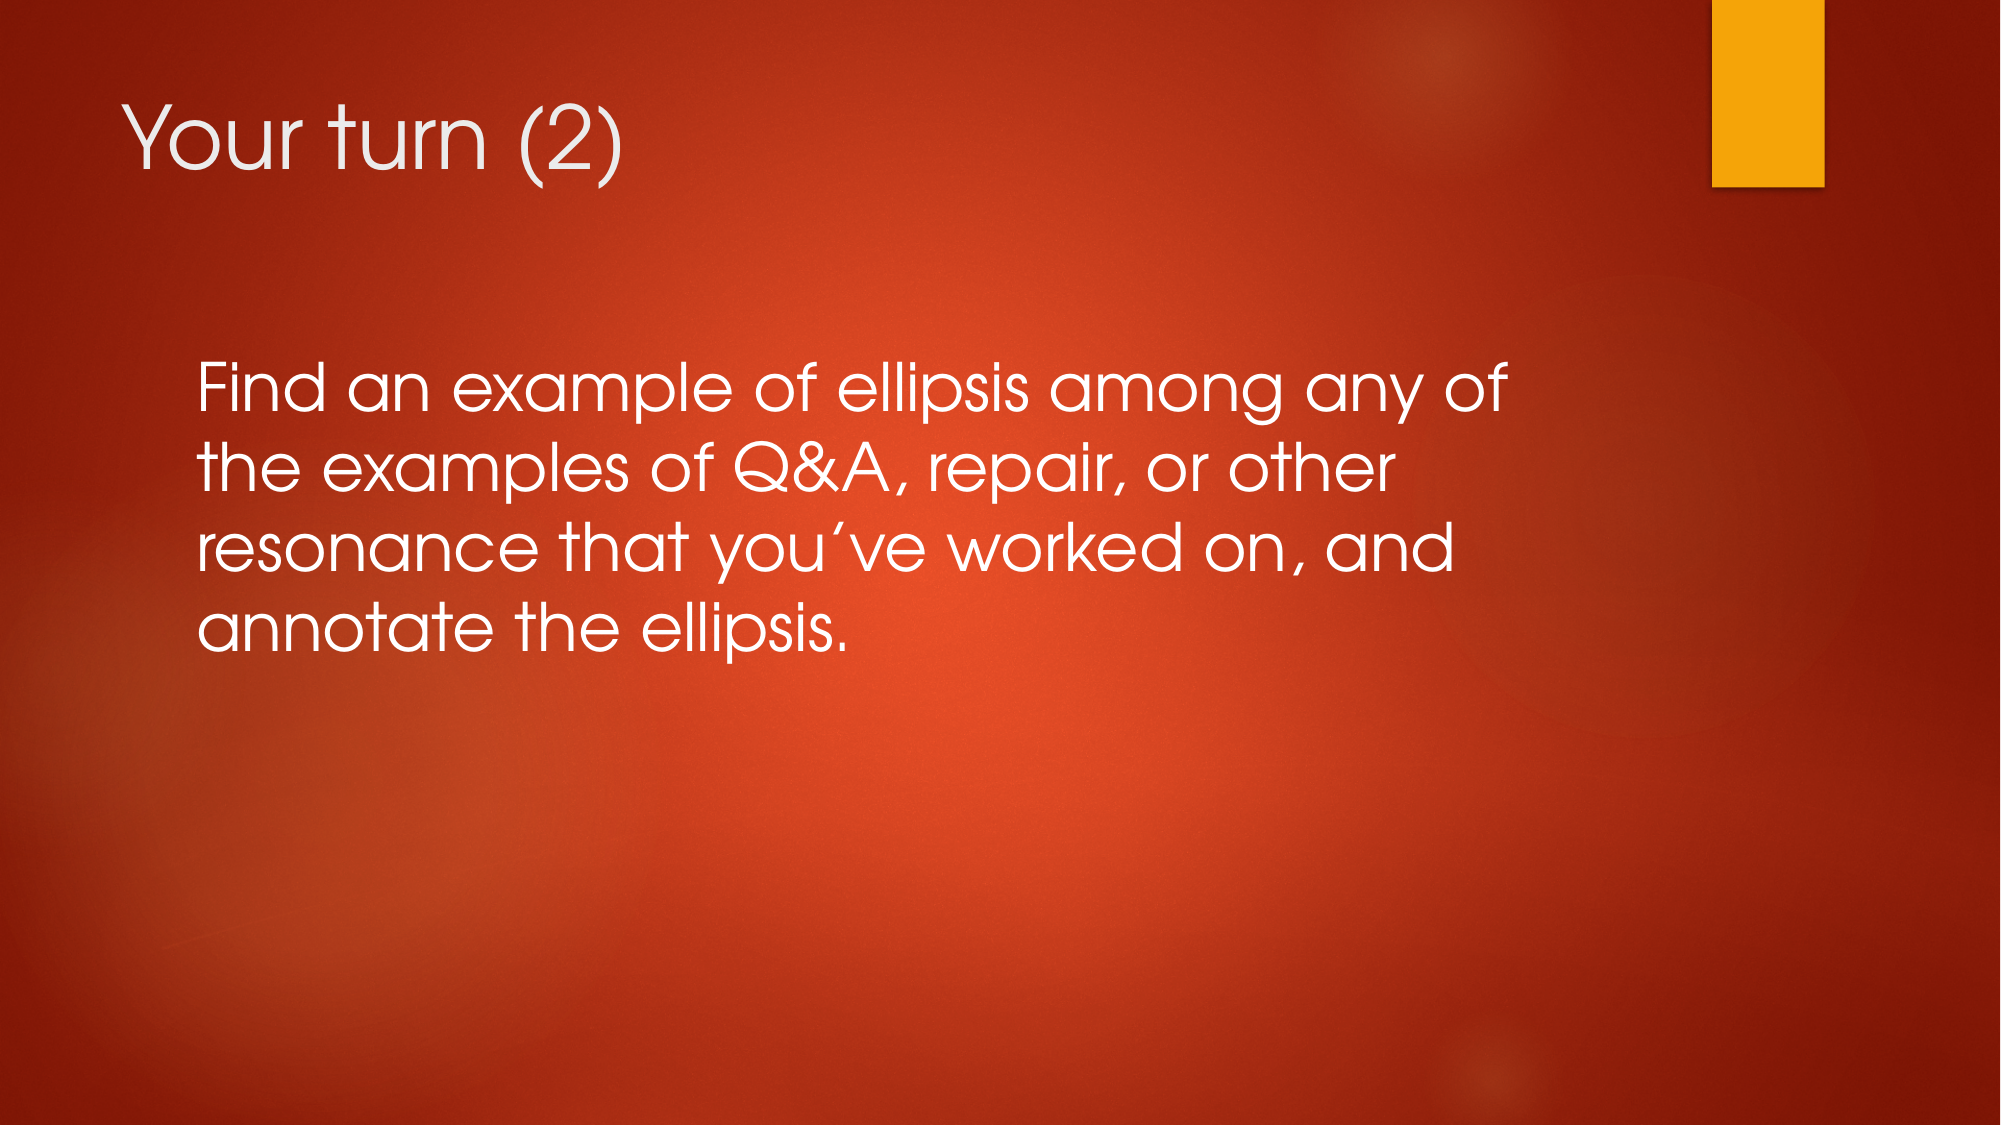

# Your turn (2)
Find an example of ellipsis among any of the examples of Q&A, repair, or other resonance that you’ve worked on, and annotate the ellipsis.